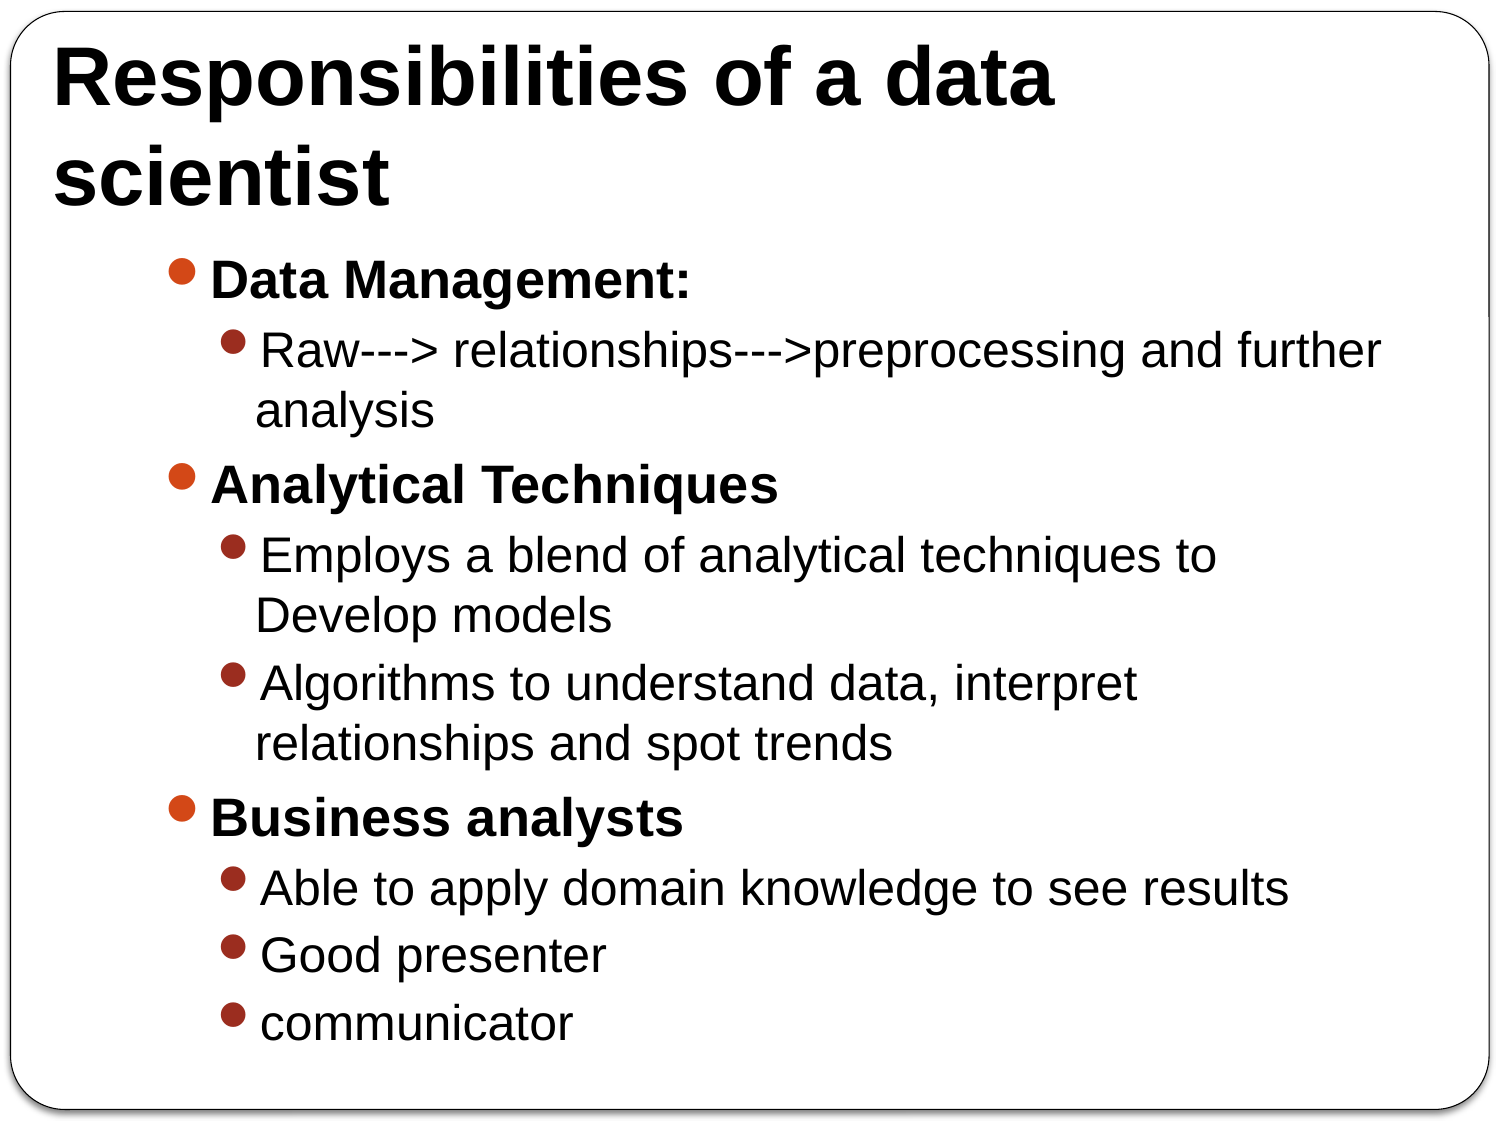

# Responsibilities of a data scientist
Data Management:
Raw---> relationships--->preprocessing and further analysis
Analytical Techniques
Employs a blend of analytical techniques to Develop models
Algorithms to understand data, interpret relationships and spot trends
Business analysts
Able to apply domain knowledge to see results
Good presenter
communicator